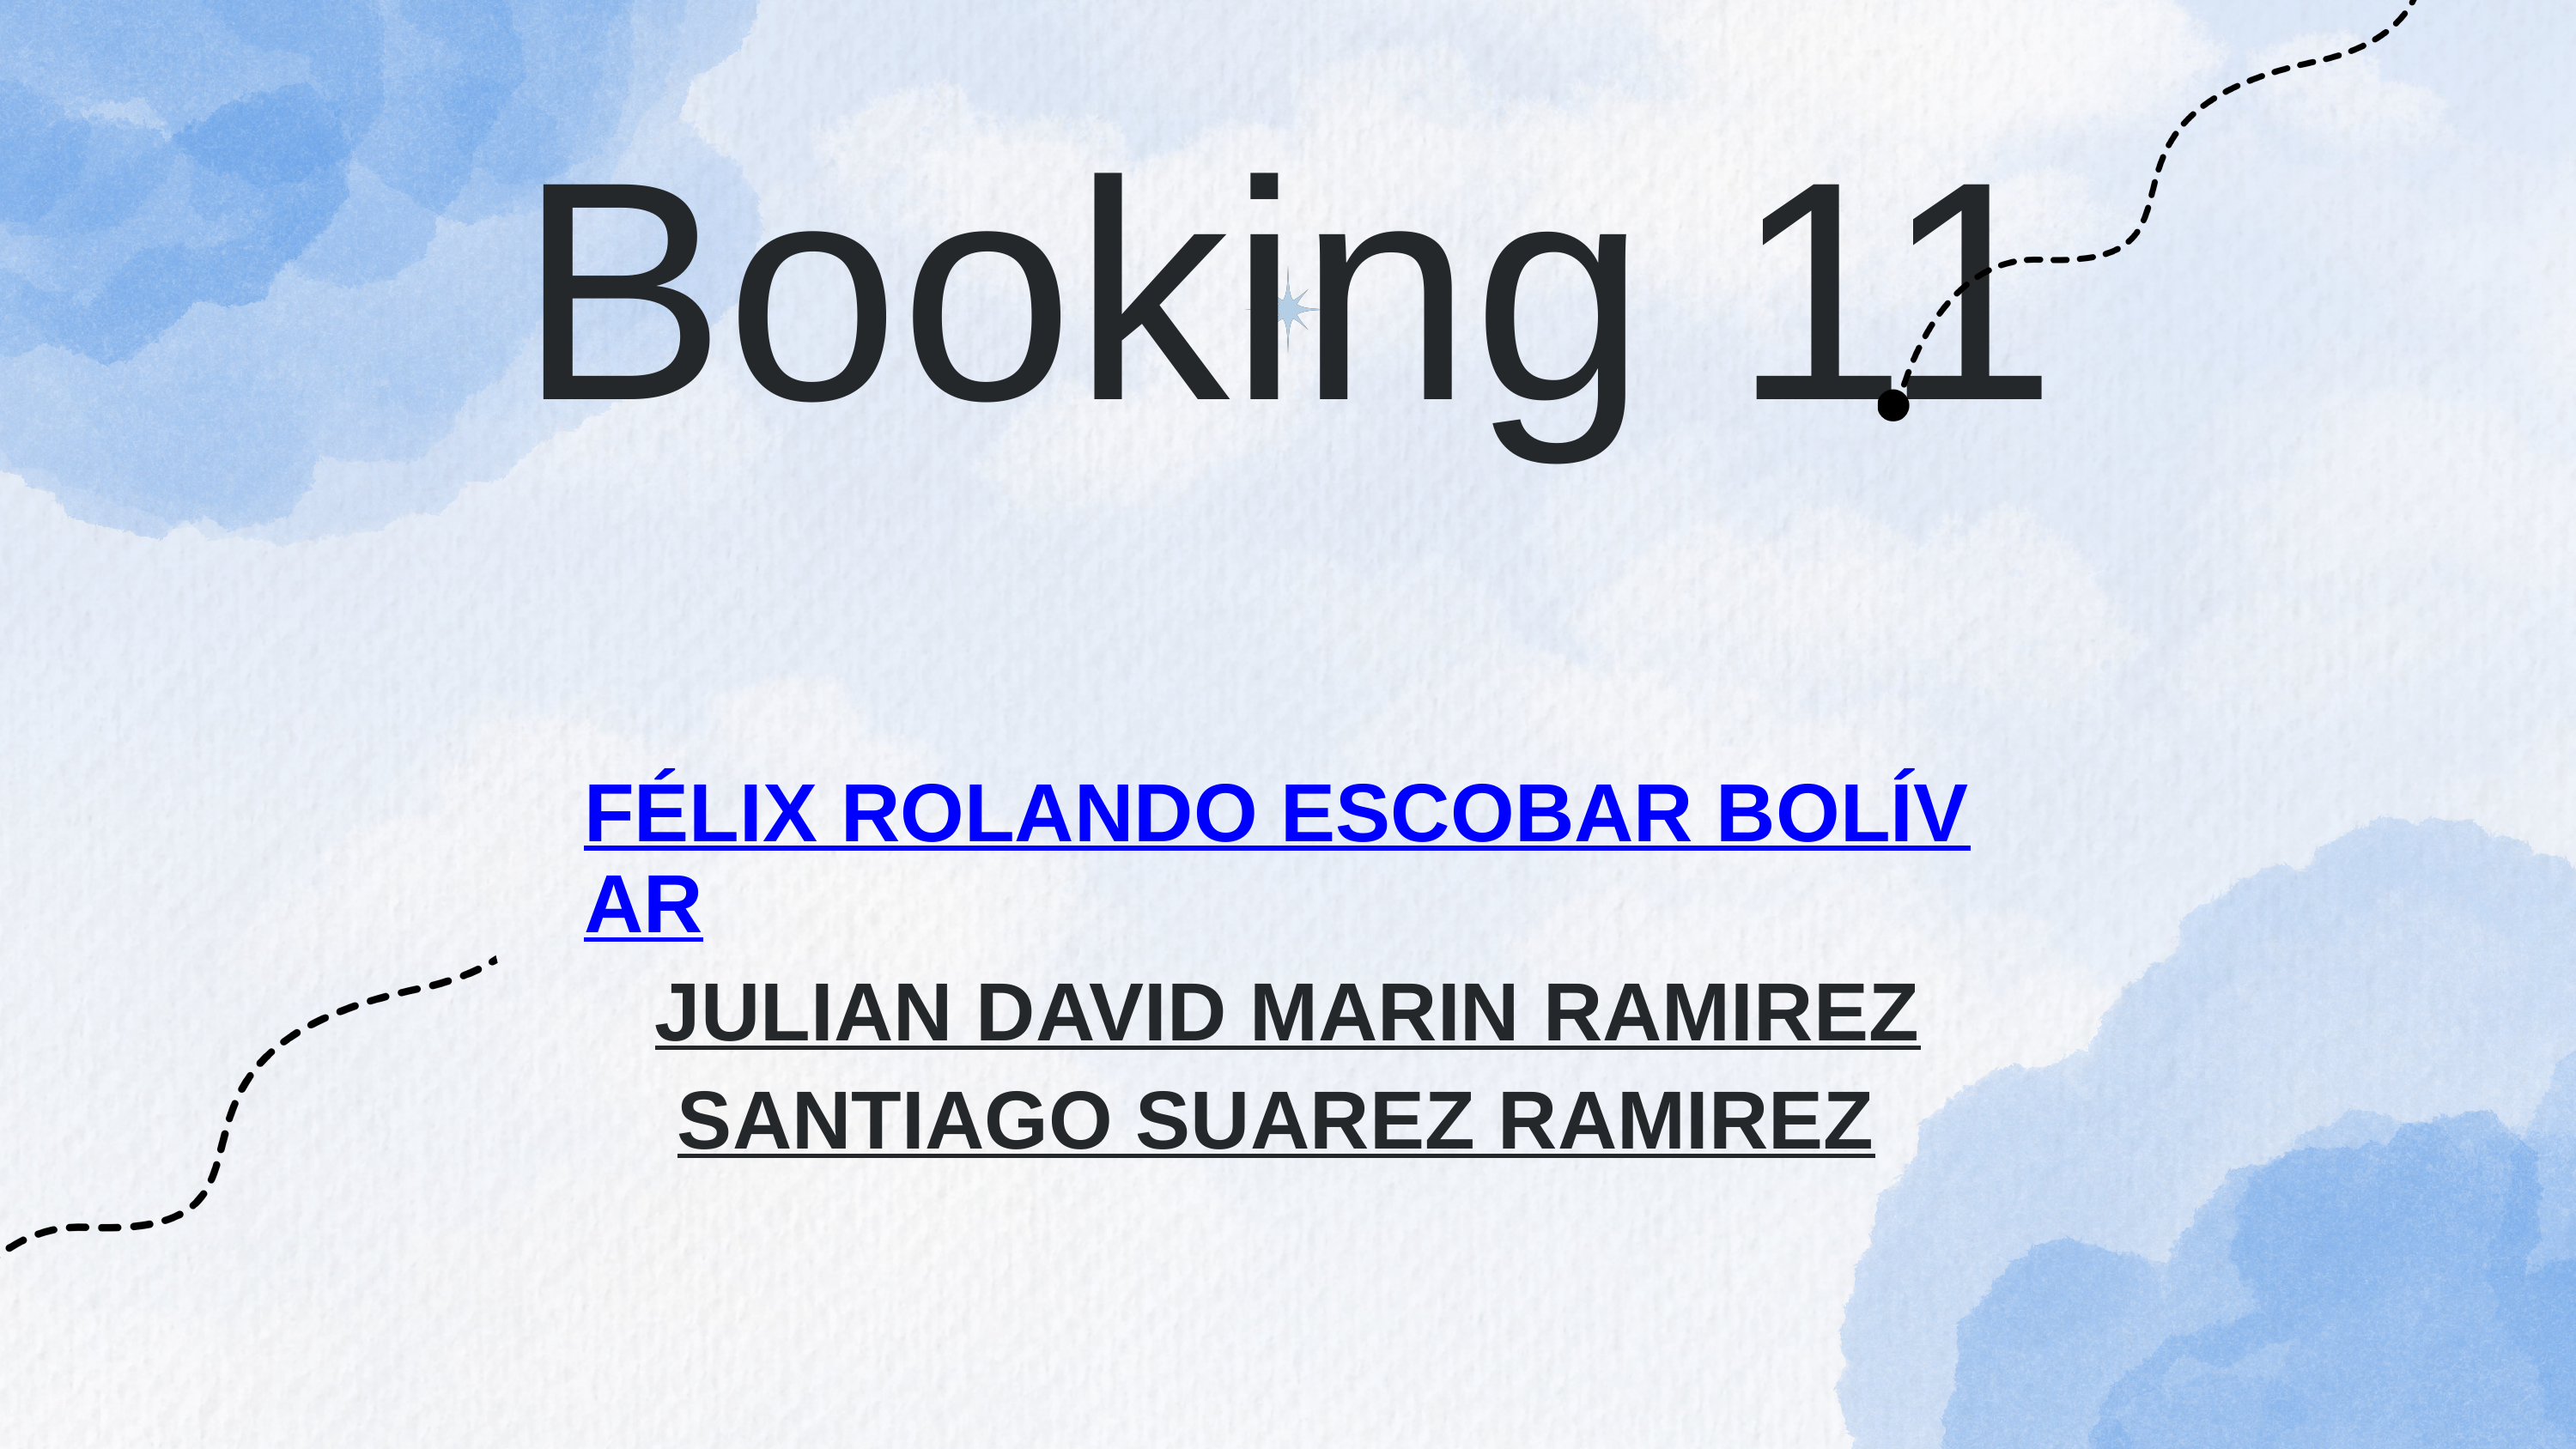

Booking 11

FÉLIX ROLANDO ESCOBAR BOLÍVAR
JULIAN DAVID MARIN RAMIREZ
SANTIAGO SUAREZ RAMIREZ